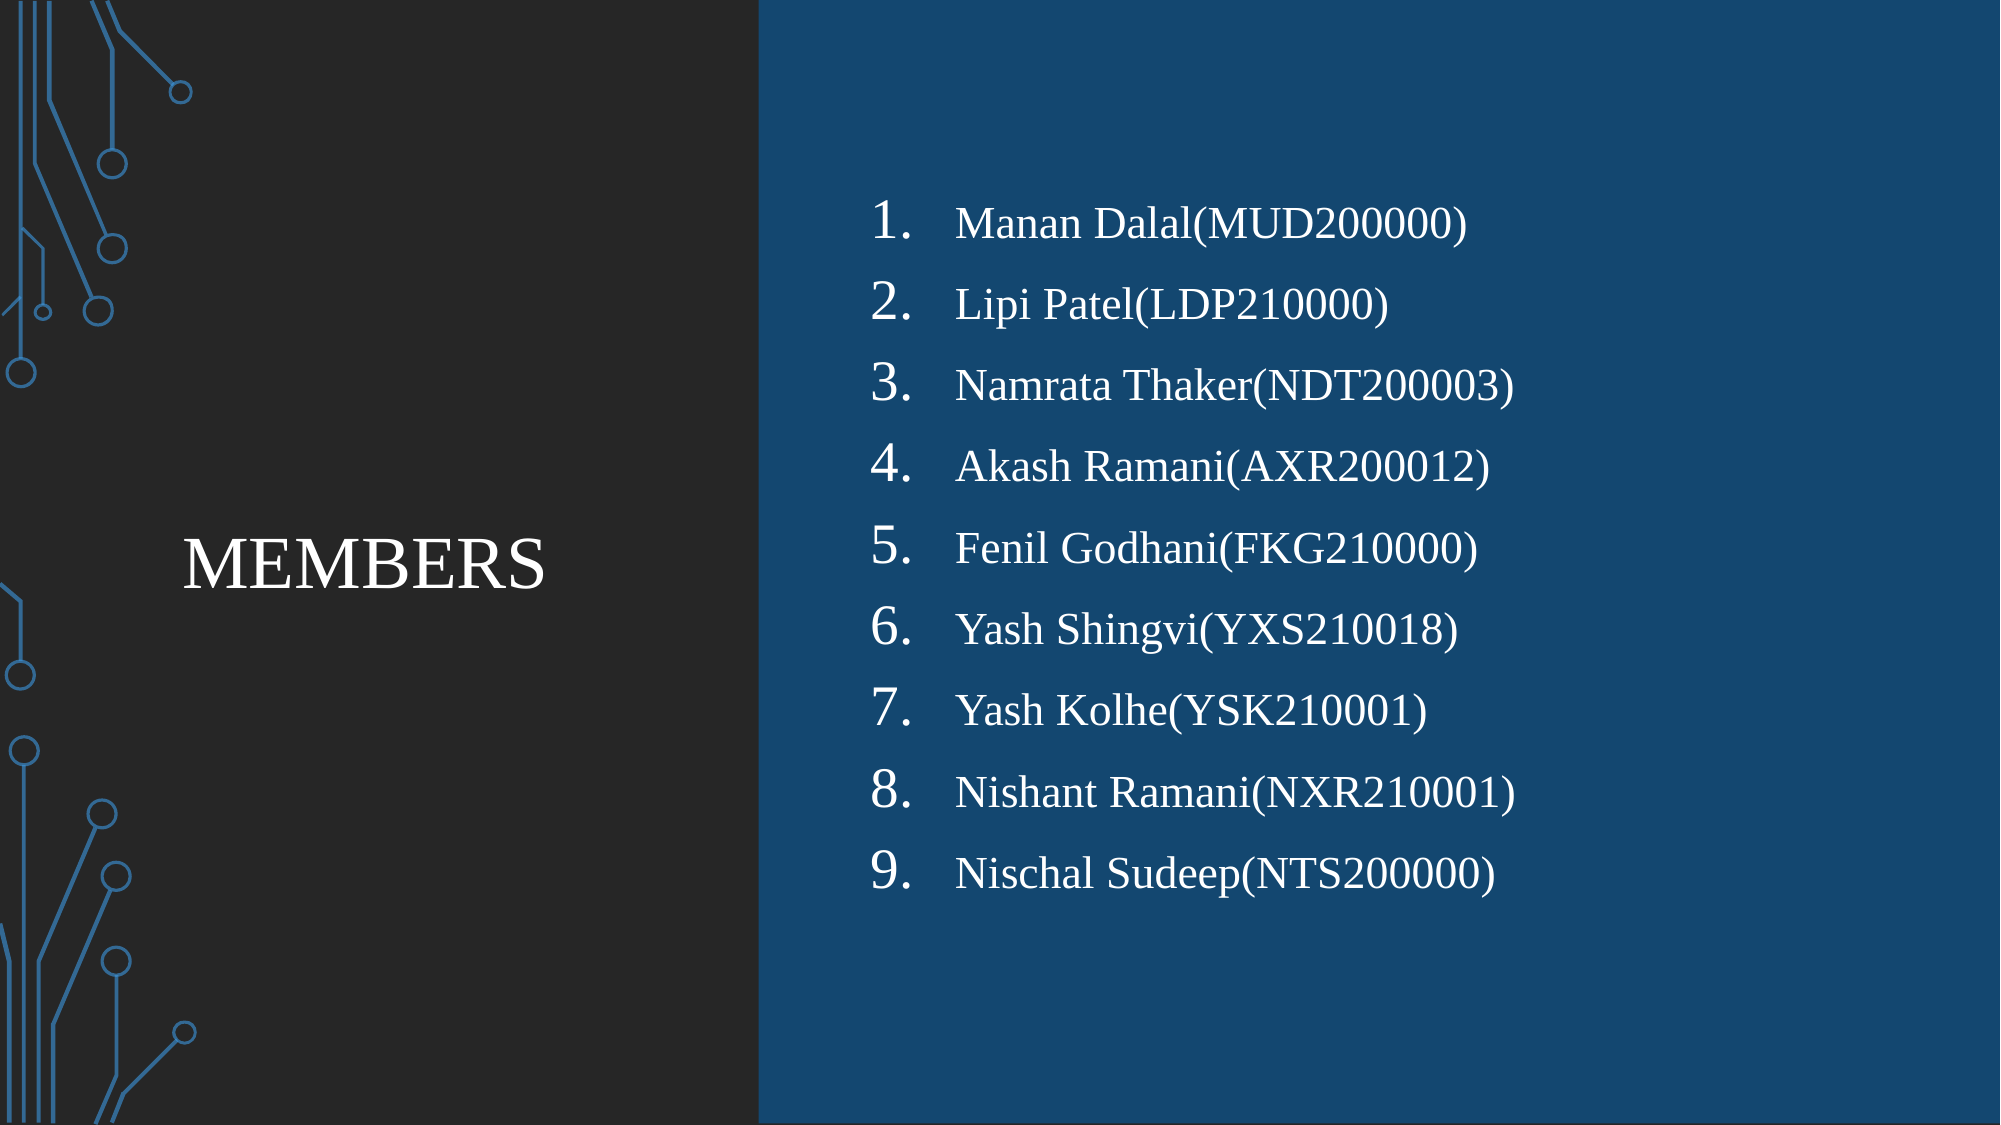

# Members
Manan Dalal(MUD200000)
Lipi Patel(LDP210000)
Namrata Thaker(NDT200003)
Akash Ramani(AXR200012)
Fenil Godhani(FKG210000)
Yash Shingvi(YXS210018)
Yash Kolhe(YSK210001)
Nishant Ramani(NXR210001)
Nischal Sudeep(NTS200000)